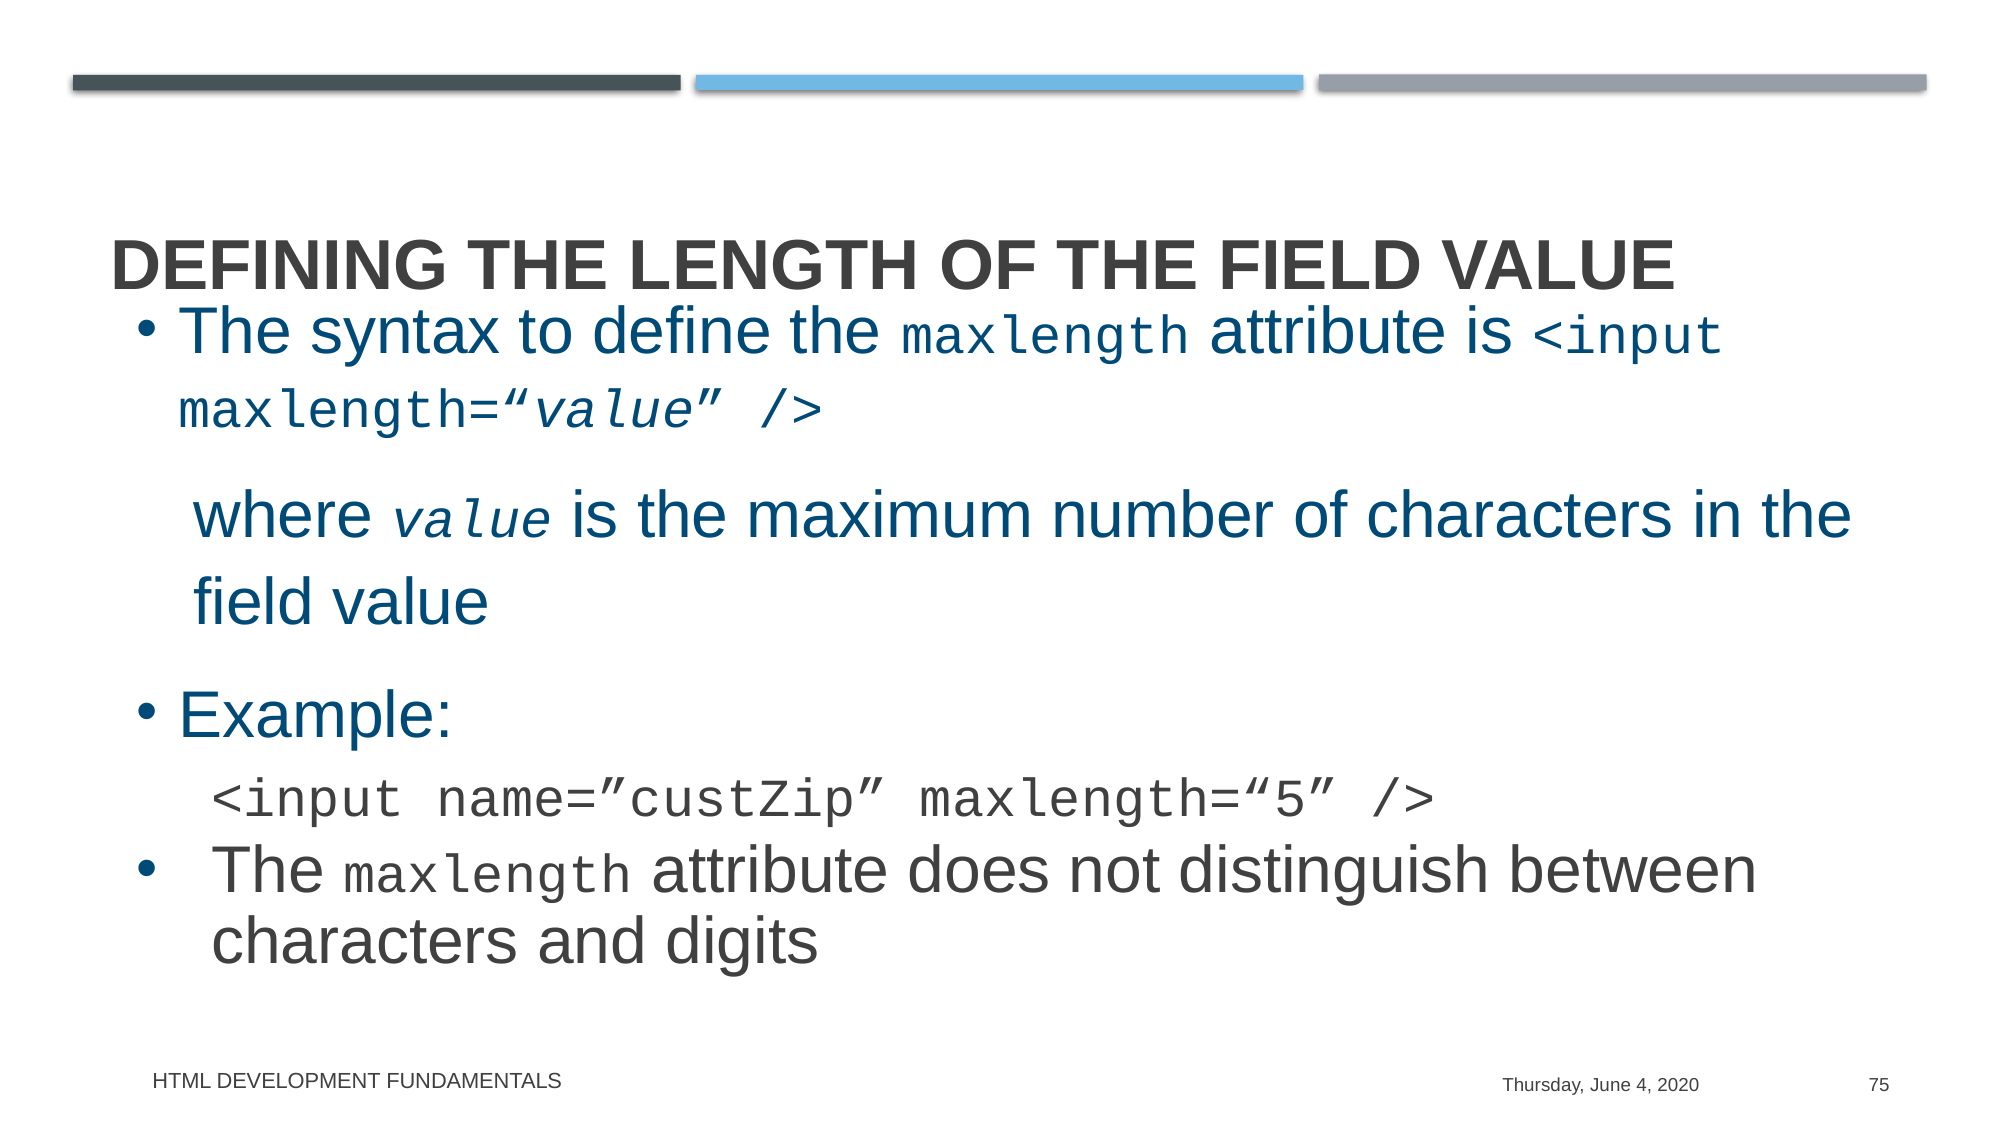

# Defining the Length of the Field Value
The syntax to define the maxlength attribute is <input maxlength=“value” />
where value is the maximum number of characters in the field value
Example:
<input name=”custZip” maxlength=“5” />
The maxlength attribute does not distinguish between characters and digits
HTML Development Fundamentals
Thursday, June 4, 2020
75